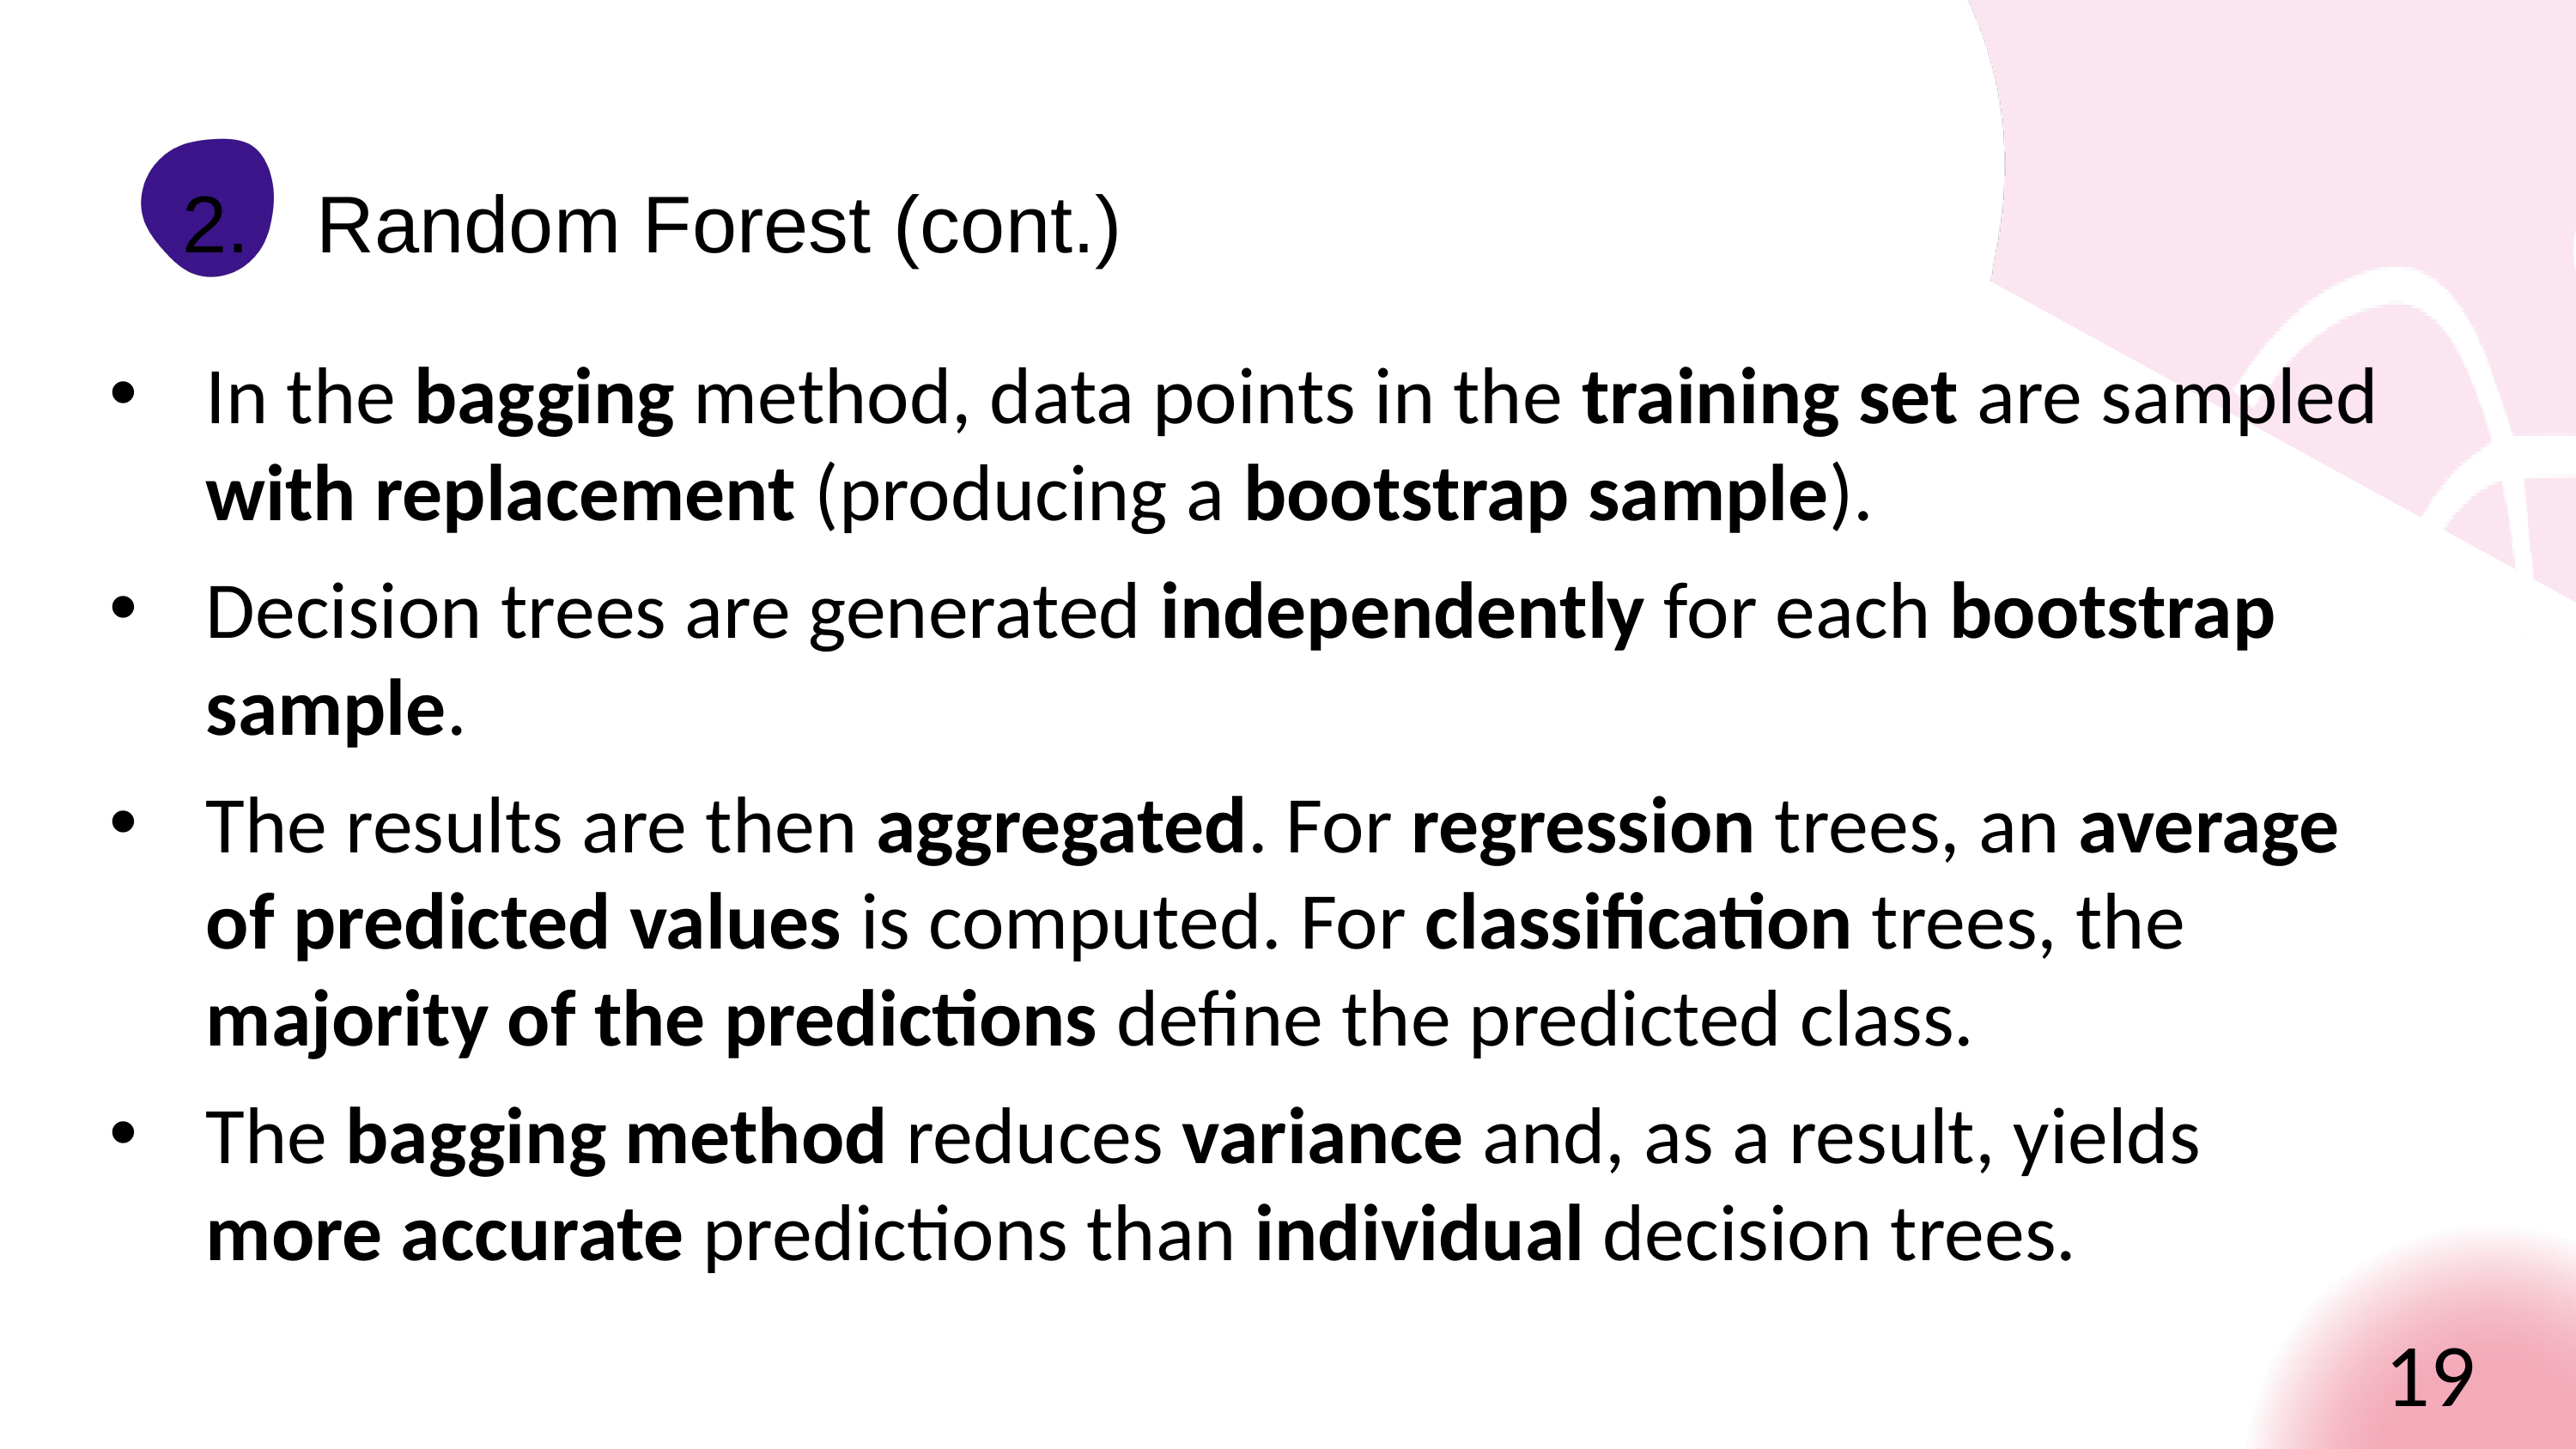

2.   Random Forest (cont.)

In the bagging method, data points in the training set are sampled with replacement (producing a bootstrap sample).

Decision trees are generated independently for each bootstrap sample.

The results are then aggregated. For regression trees, an average of predicted values is computed. For classification trees, the majority of the predictions define the predicted class.

The bagging method reduces variance and, as a result, yields more accurate predictions than individual decision trees.

19